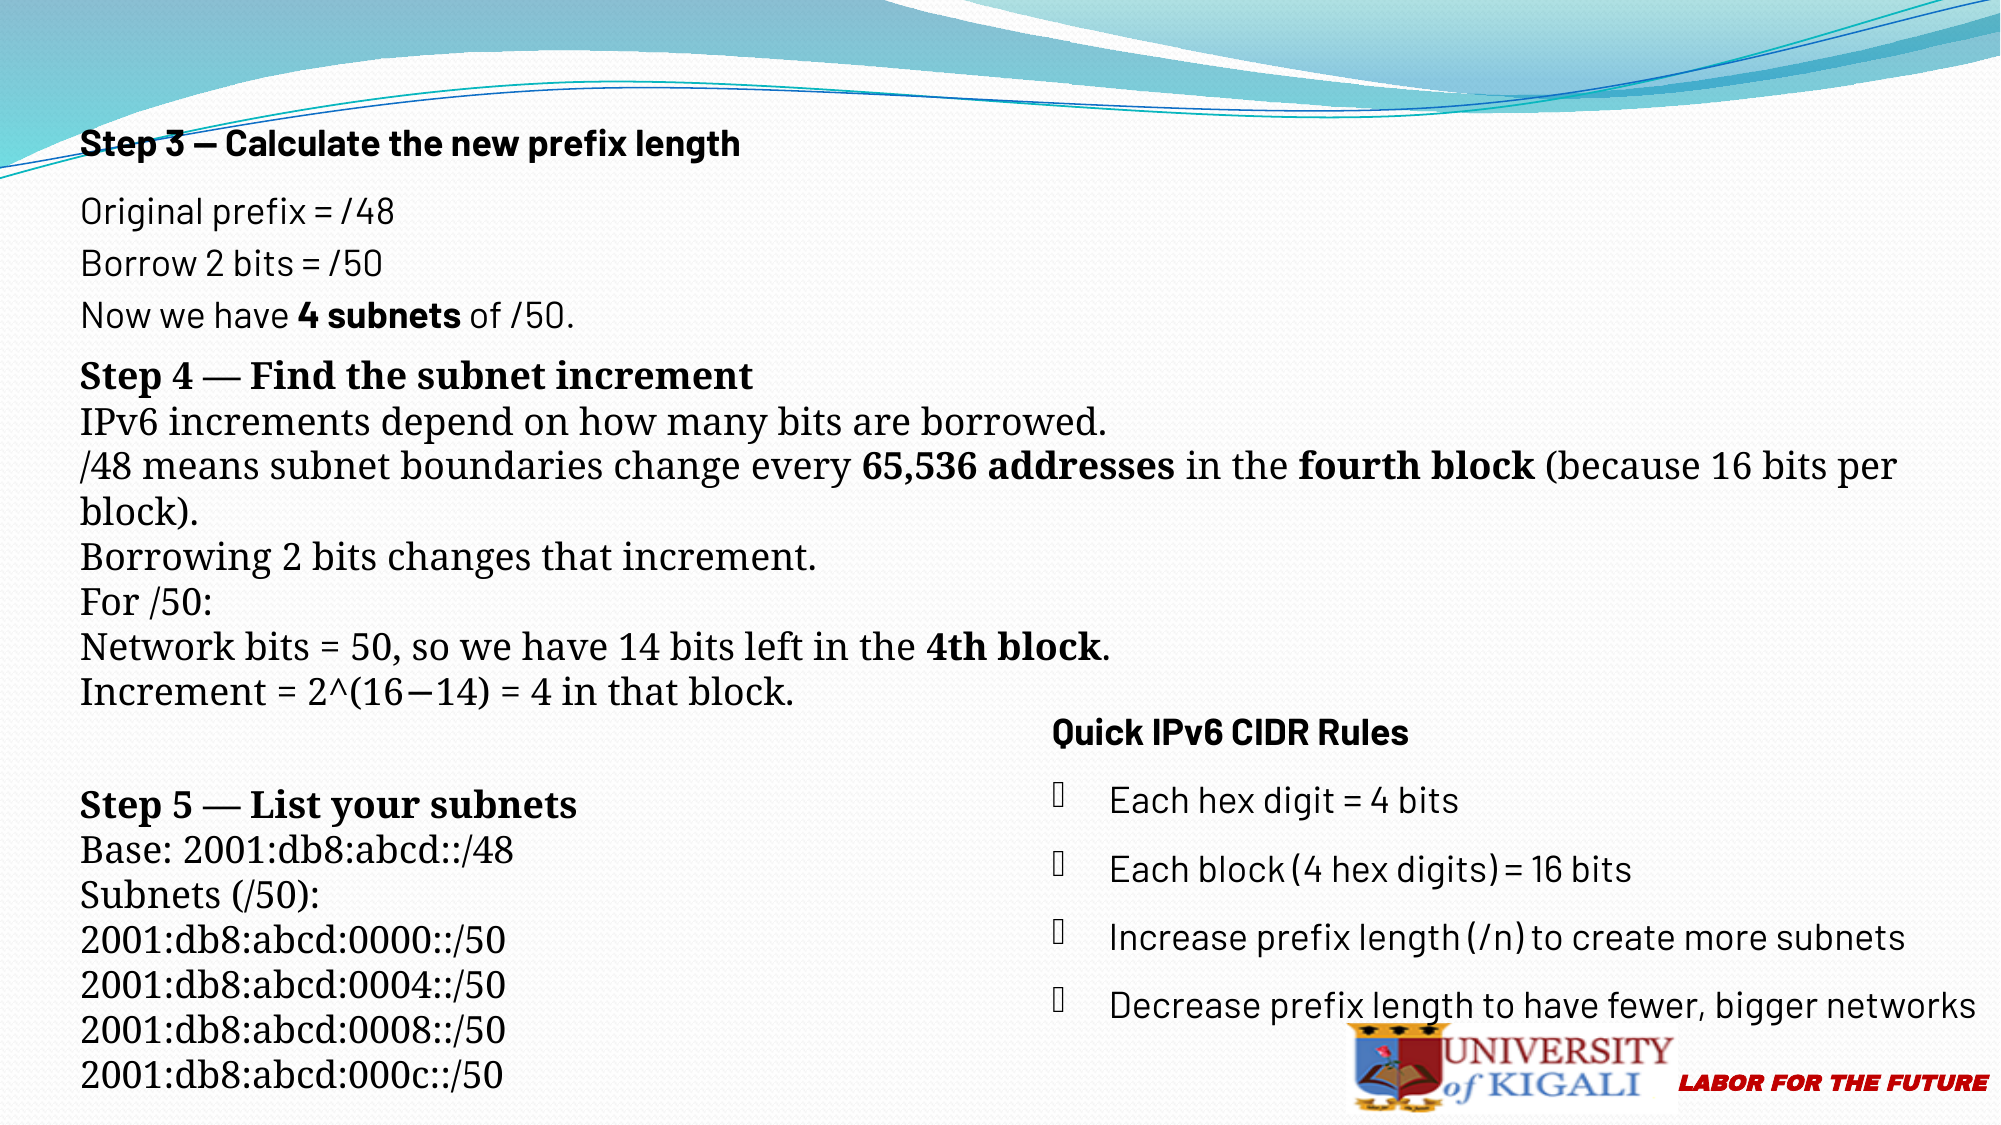

Step 3 — Calculate the new prefix length
Original prefix = /48
Borrow 2 bits = /50
Now we have 4 subnets of /50.
Step 4 — Find the subnet increment
IPv6 increments depend on how many bits are borrowed.
/48 means subnet boundaries change every 65,536 addresses in the fourth block (because 16 bits per block).
Borrowing 2 bits changes that increment.
For /50:
Network bits = 50, so we have 14 bits left in the 4th block.
Increment = 2^(16−14) = 4 in that block.

Step 5 — List your subnets
Base: 2001:db8:abcd::/48
Subnets (/50):
2001:db8:abcd:0000::/50
2001:db8:abcd:0004::/50
2001:db8:abcd:0008::/50
2001:db8:abcd:000c::/50

Quick IPv6 CIDR Rules
Each hex digit = 4 bits
Each block (4 hex digits) = 16 bits
Increase prefix length (/n) to create more subnets
Decrease prefix length to have fewer, bigger networks
LABOR FOR THE FUTURE